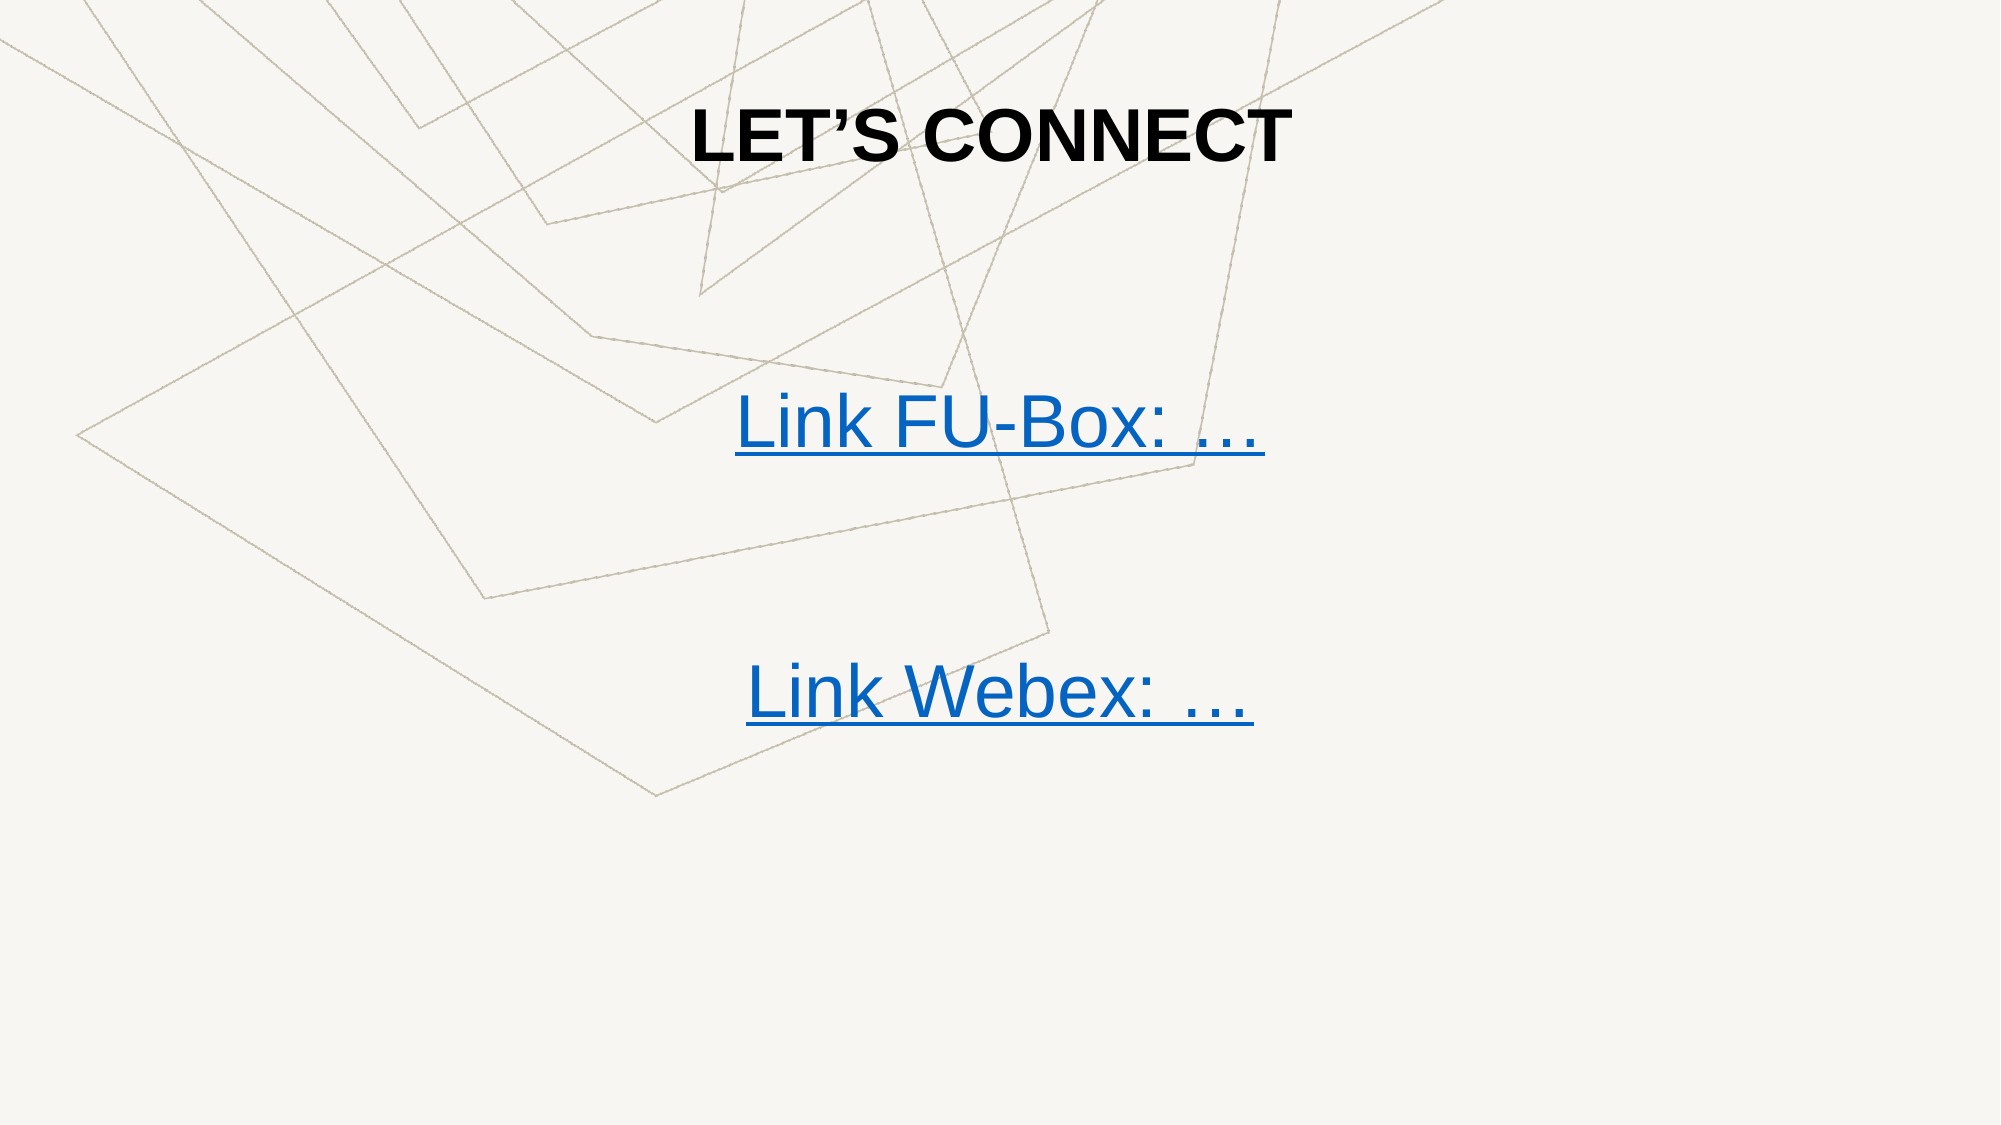

Let’s connect
Link FU-Box: …

Link Webex: …